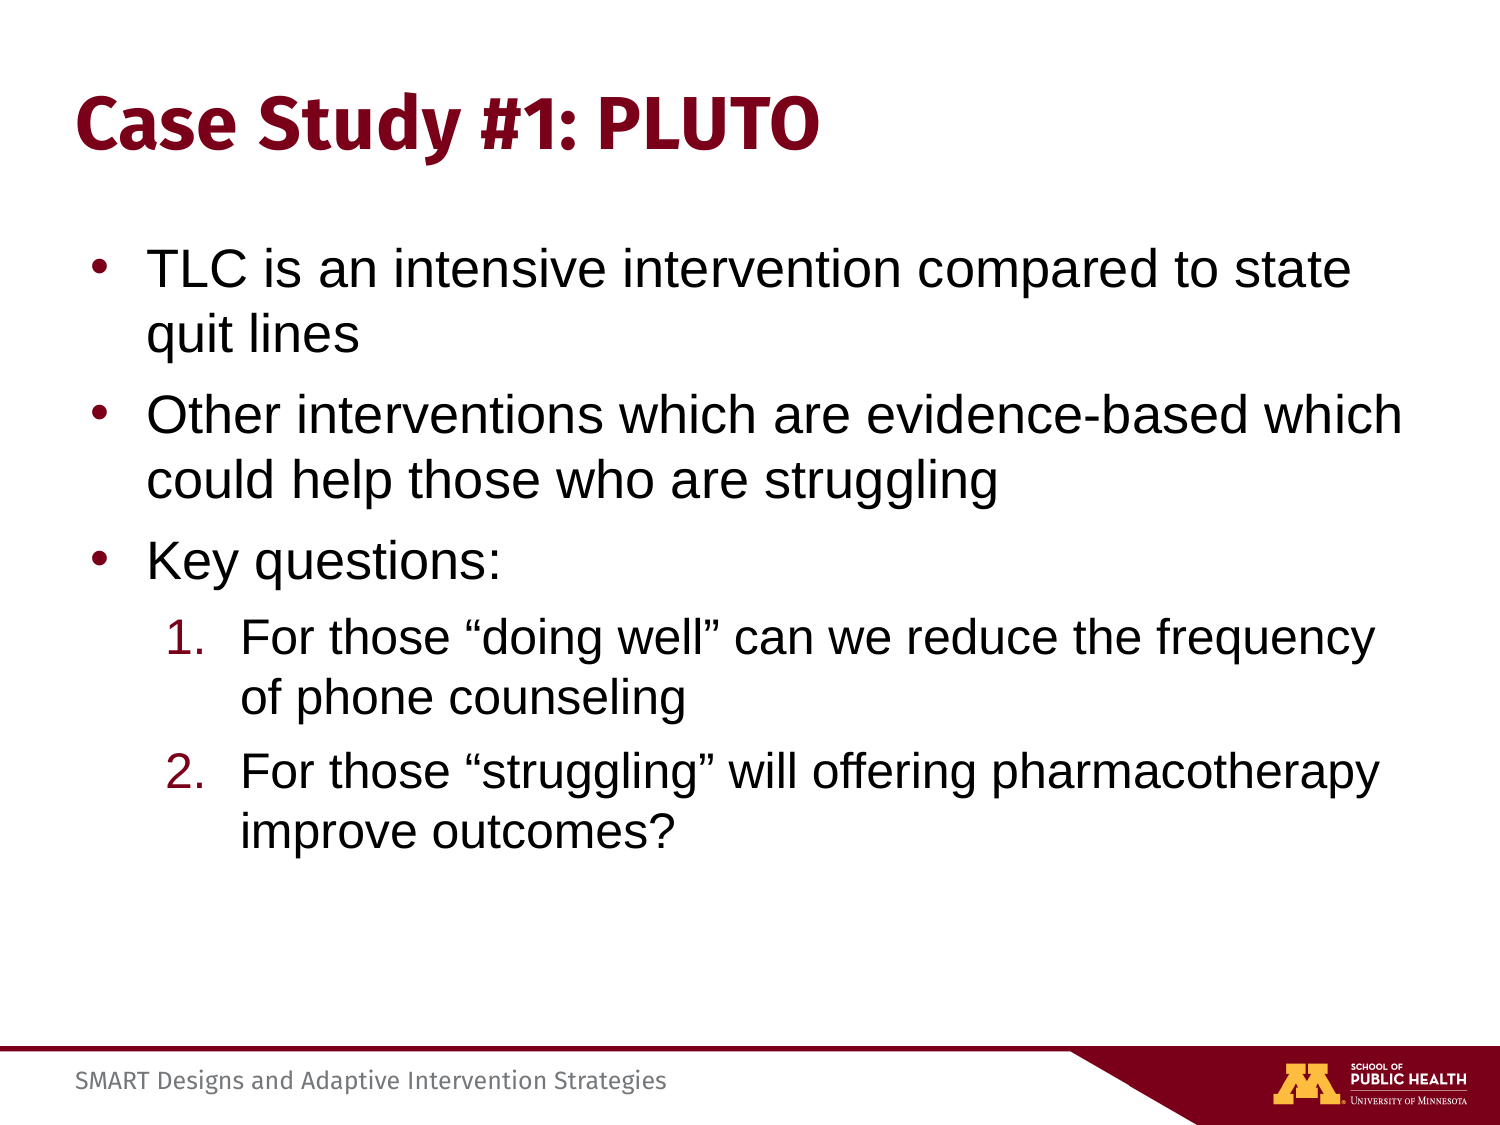

# Case Study #1: PLUTO
TLC is an intensive intervention compared to state quit lines
Other interventions which are evidence-based which could help those who are struggling
Key questions:
For those “doing well” can we reduce the frequency of phone counseling
For those “struggling” will offering pharmacotherapy improve outcomes?

SMART Designs and Adaptive Intervention Strategies